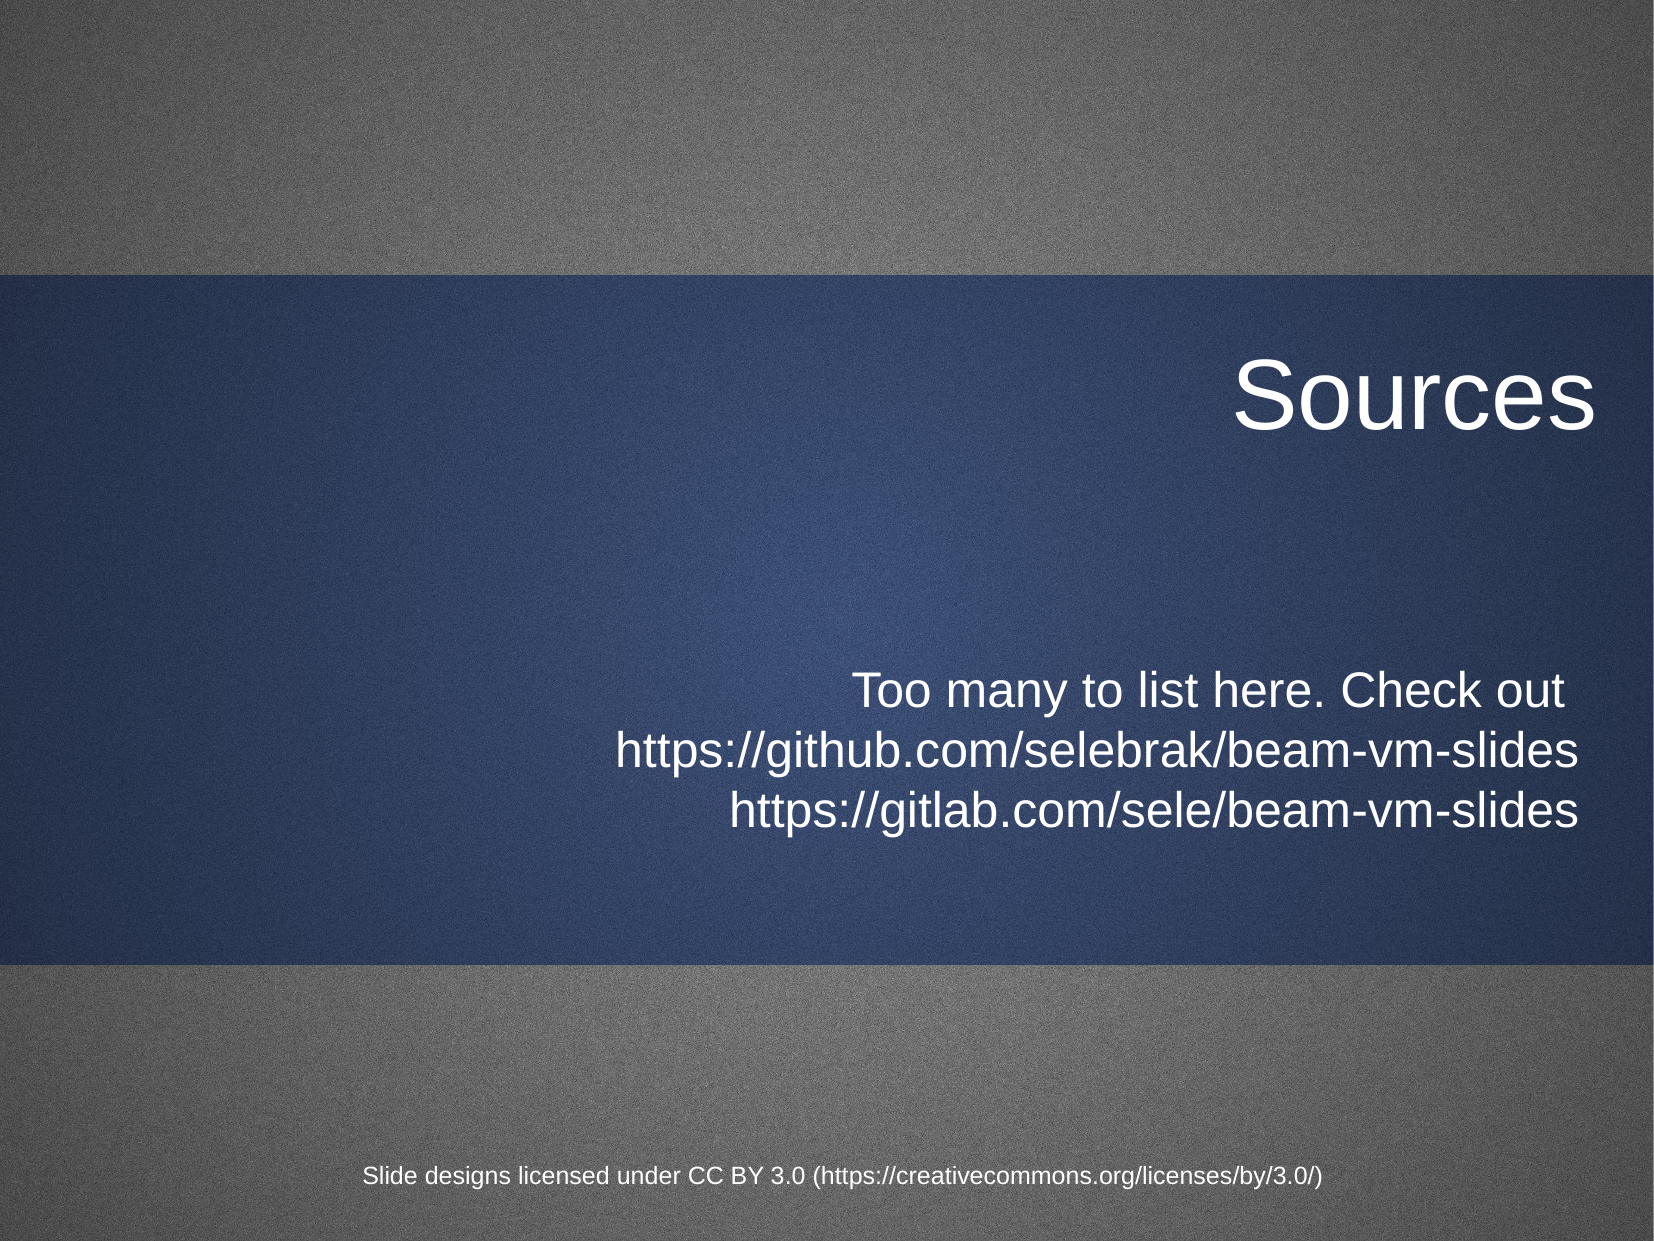

Sources
Too many to list here. Check out
https://github.com/selebrak/beam-vm-slides
https://gitlab.com/sele/beam-vm-slides
Slide designs licensed under CC BY 3.0 (https://creativecommons.org/licenses/by/3.0/)